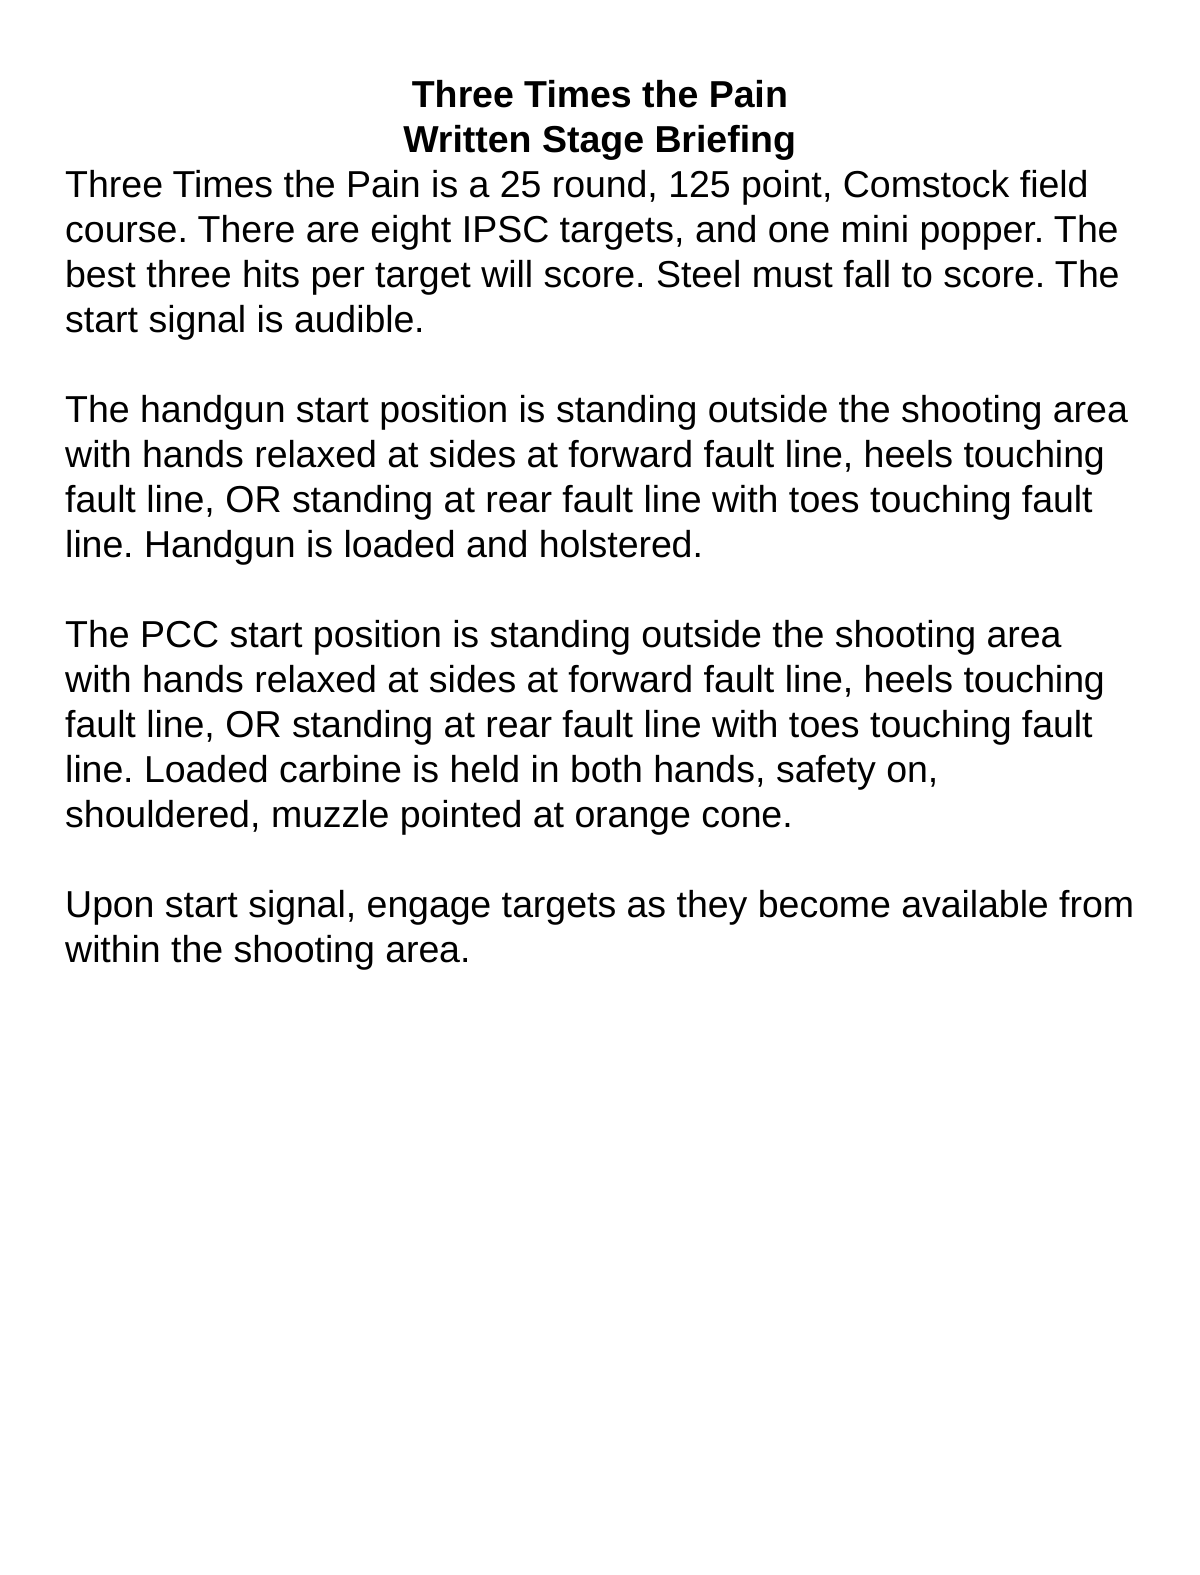

Three Times the Pain
Written Stage Briefing
Three Times the Pain is a 25 round, 125 point, Comstock field course. There are eight IPSC targets, and one mini popper. The best three hits per target will score. Steel must fall to score. The start signal is audible.

The handgun start position is standing outside the shooting area with hands relaxed at sides at forward fault line, heels touching fault line, OR standing at rear fault line with toes touching fault line. Handgun is loaded and holstered.

The PCC start position is standing outside the shooting area with hands relaxed at sides at forward fault line, heels touching fault line, OR standing at rear fault line with toes touching fault line. Loaded carbine is held in both hands, safety on, shouldered, muzzle pointed at orange cone.

Upon start signal, engage targets as they become available from within the shooting area.